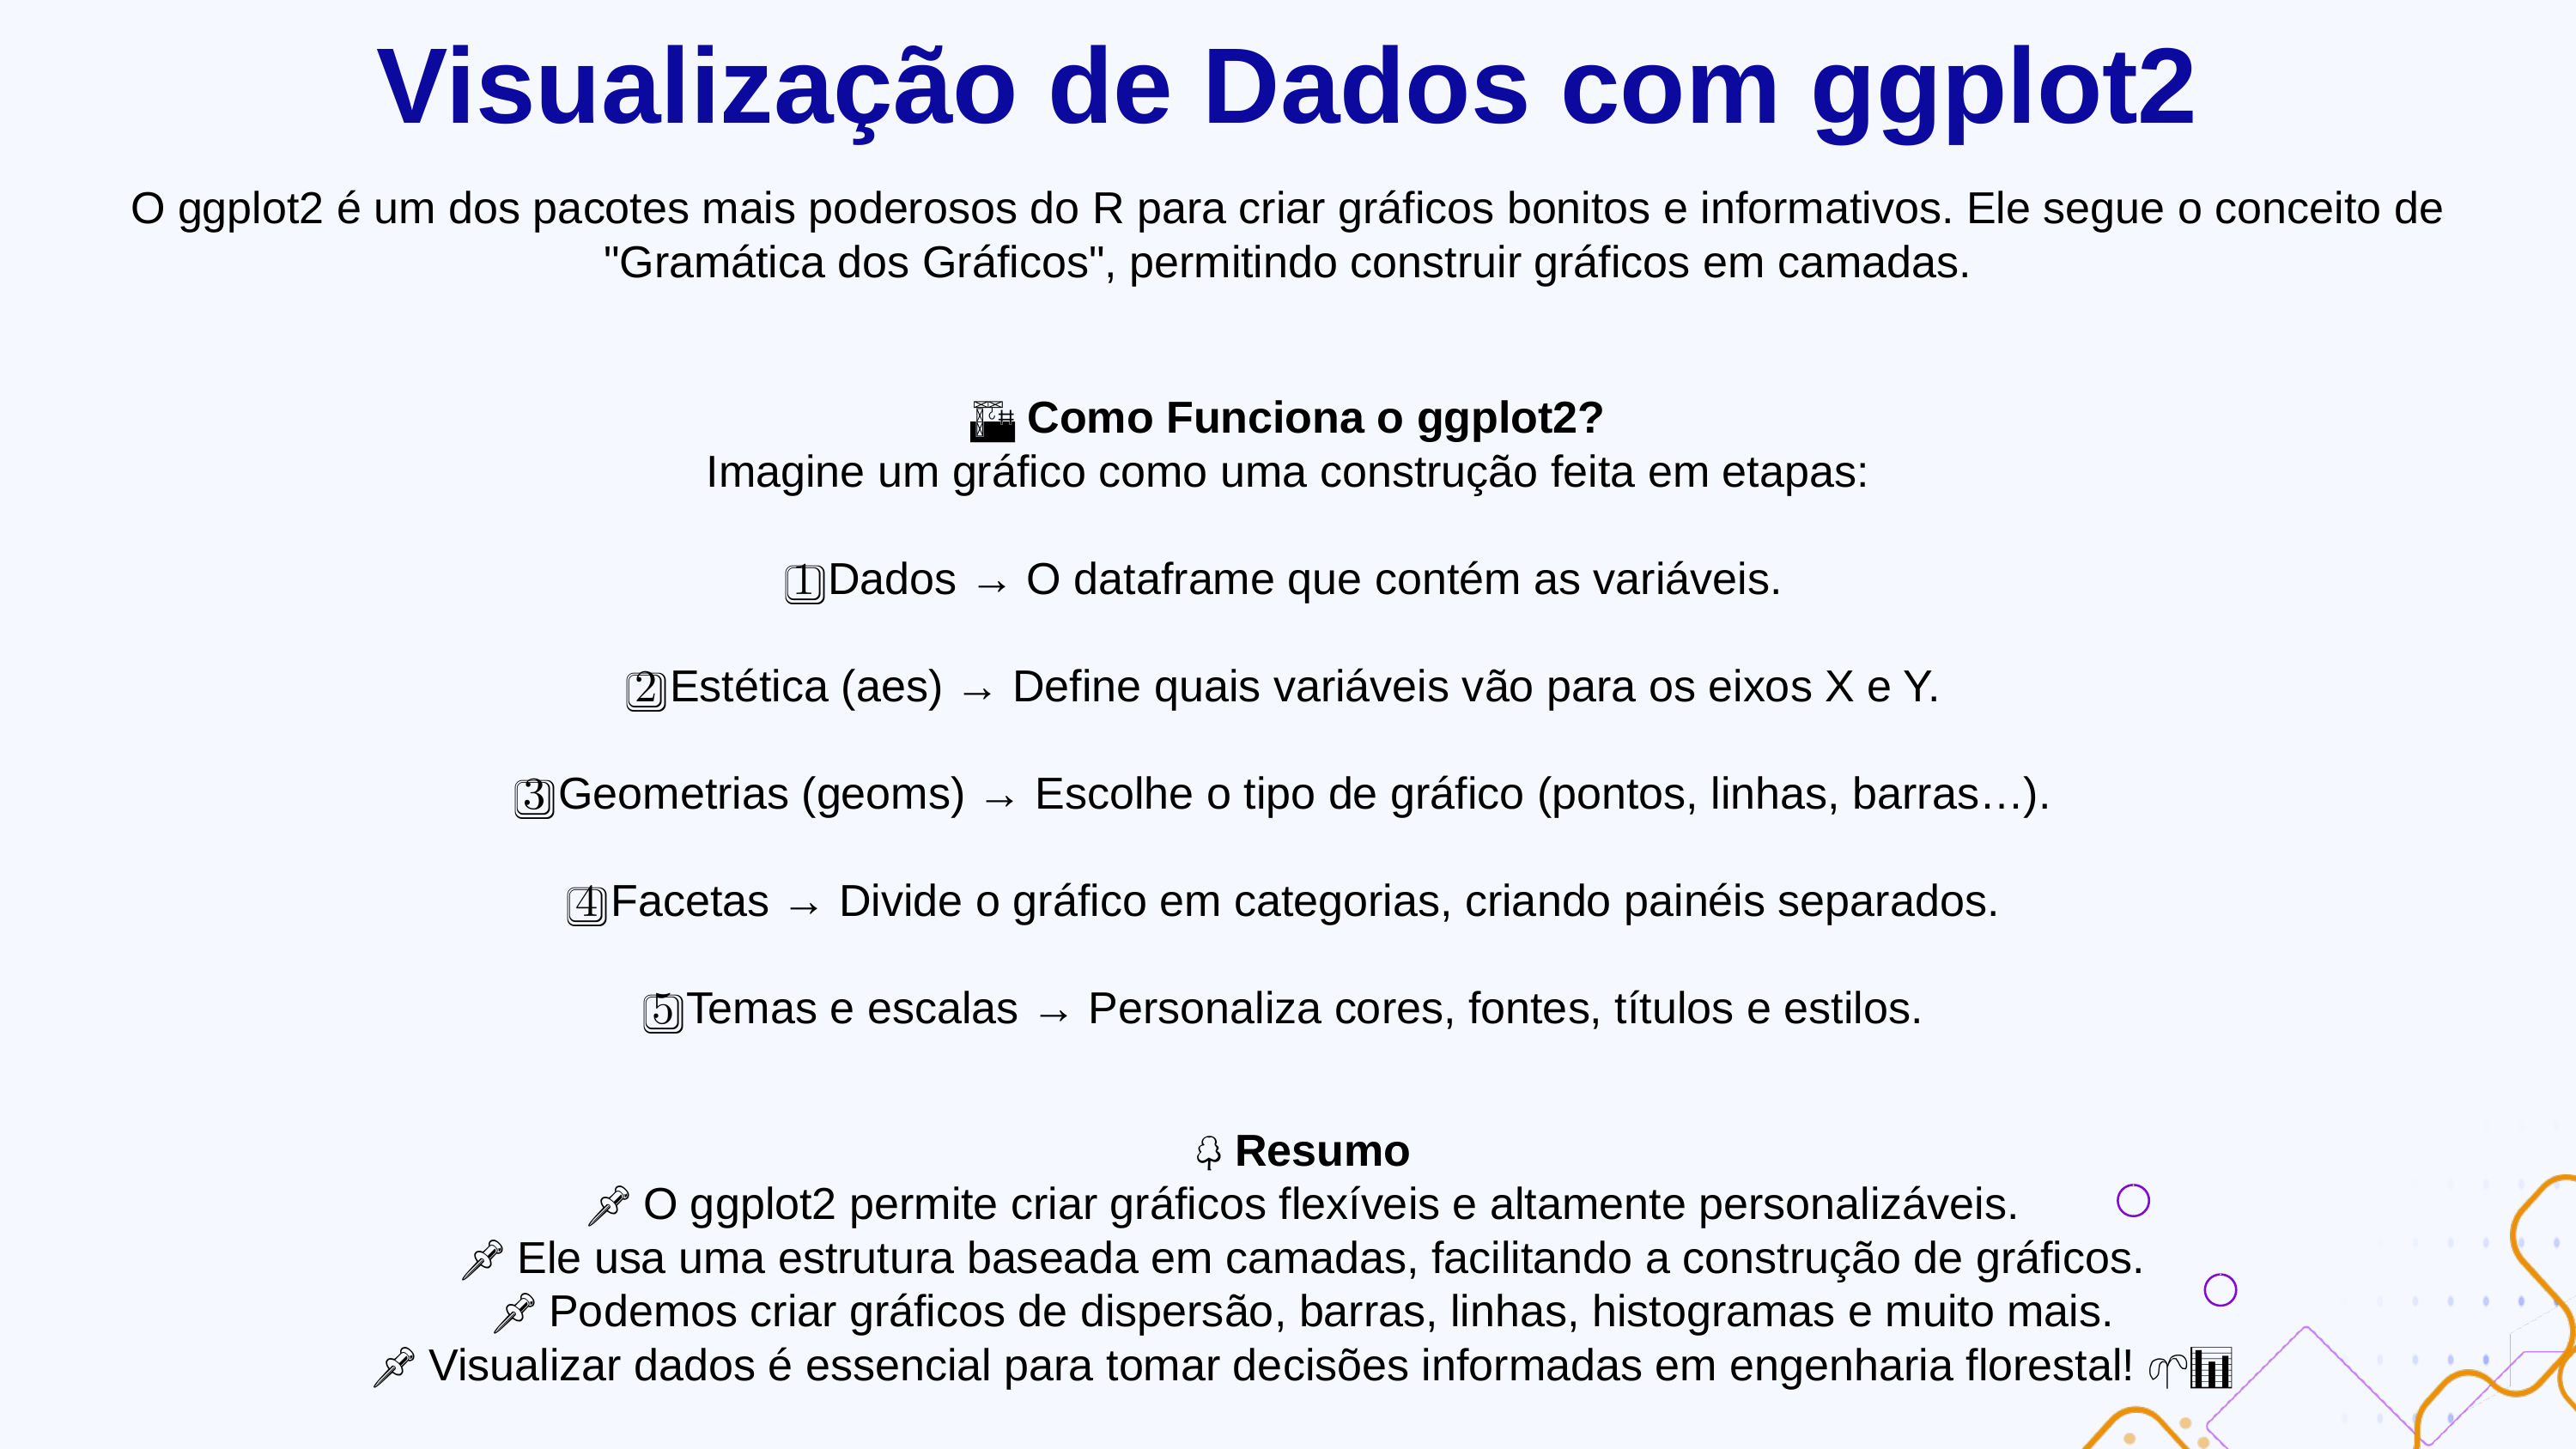

Visualização de Dados com ggplot2
O ggplot2 é um dos pacotes mais poderosos do R para criar gráficos bonitos e informativos. Ele segue o conceito de "Gramática dos Gráficos", permitindo construir gráficos em camadas.
🏗 Como Funciona o ggplot2?
Imagine um gráfico como uma construção feita em etapas:

1️⃣ Dados → O dataframe que contém as variáveis.

2️⃣ Estética (aes) → Define quais variáveis vão para os eixos X e Y.

3️⃣ Geometrias (geoms) → Escolhe o tipo de gráfico (pontos, linhas, barras…).

4️⃣ Facetas → Divide o gráfico em categorias, criando painéis separados.

5️⃣ Temas e escalas → Personaliza cores, fontes, títulos e estilos.
🌳 Resumo
📌 O ggplot2 permite criar gráficos flexíveis e altamente personalizáveis.
📌 Ele usa uma estrutura baseada em camadas, facilitando a construção de gráficos.
📌 Podemos criar gráficos de dispersão, barras, linhas, histogramas e muito mais.
📌 Visualizar dados é essencial para tomar decisões informadas em engenharia florestal! 🌱📊